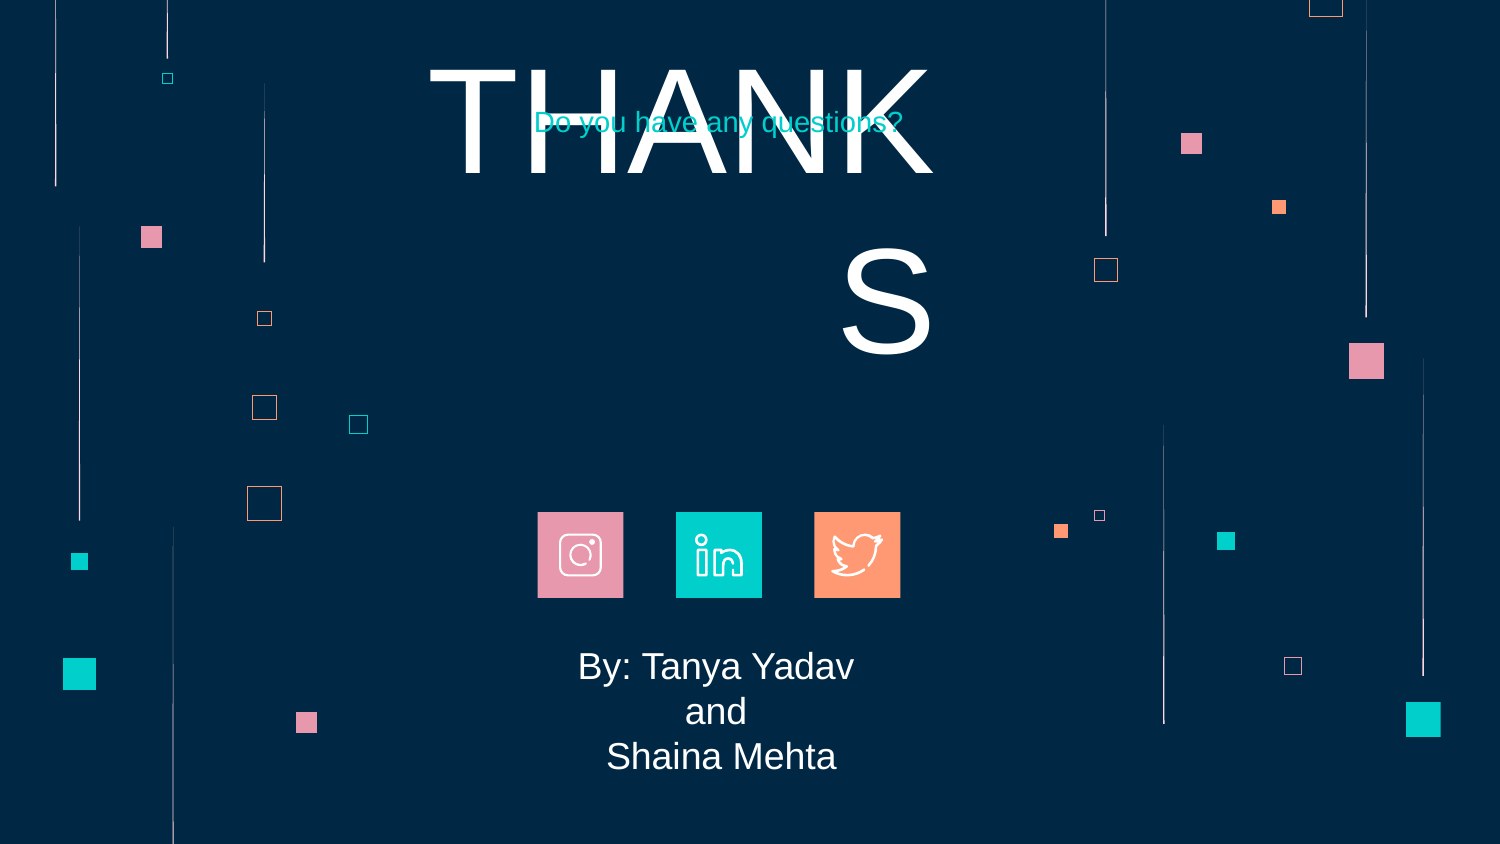

Do you have any questions?

# THANKS

By: Tanya Yadav
and
Shaina Mehta